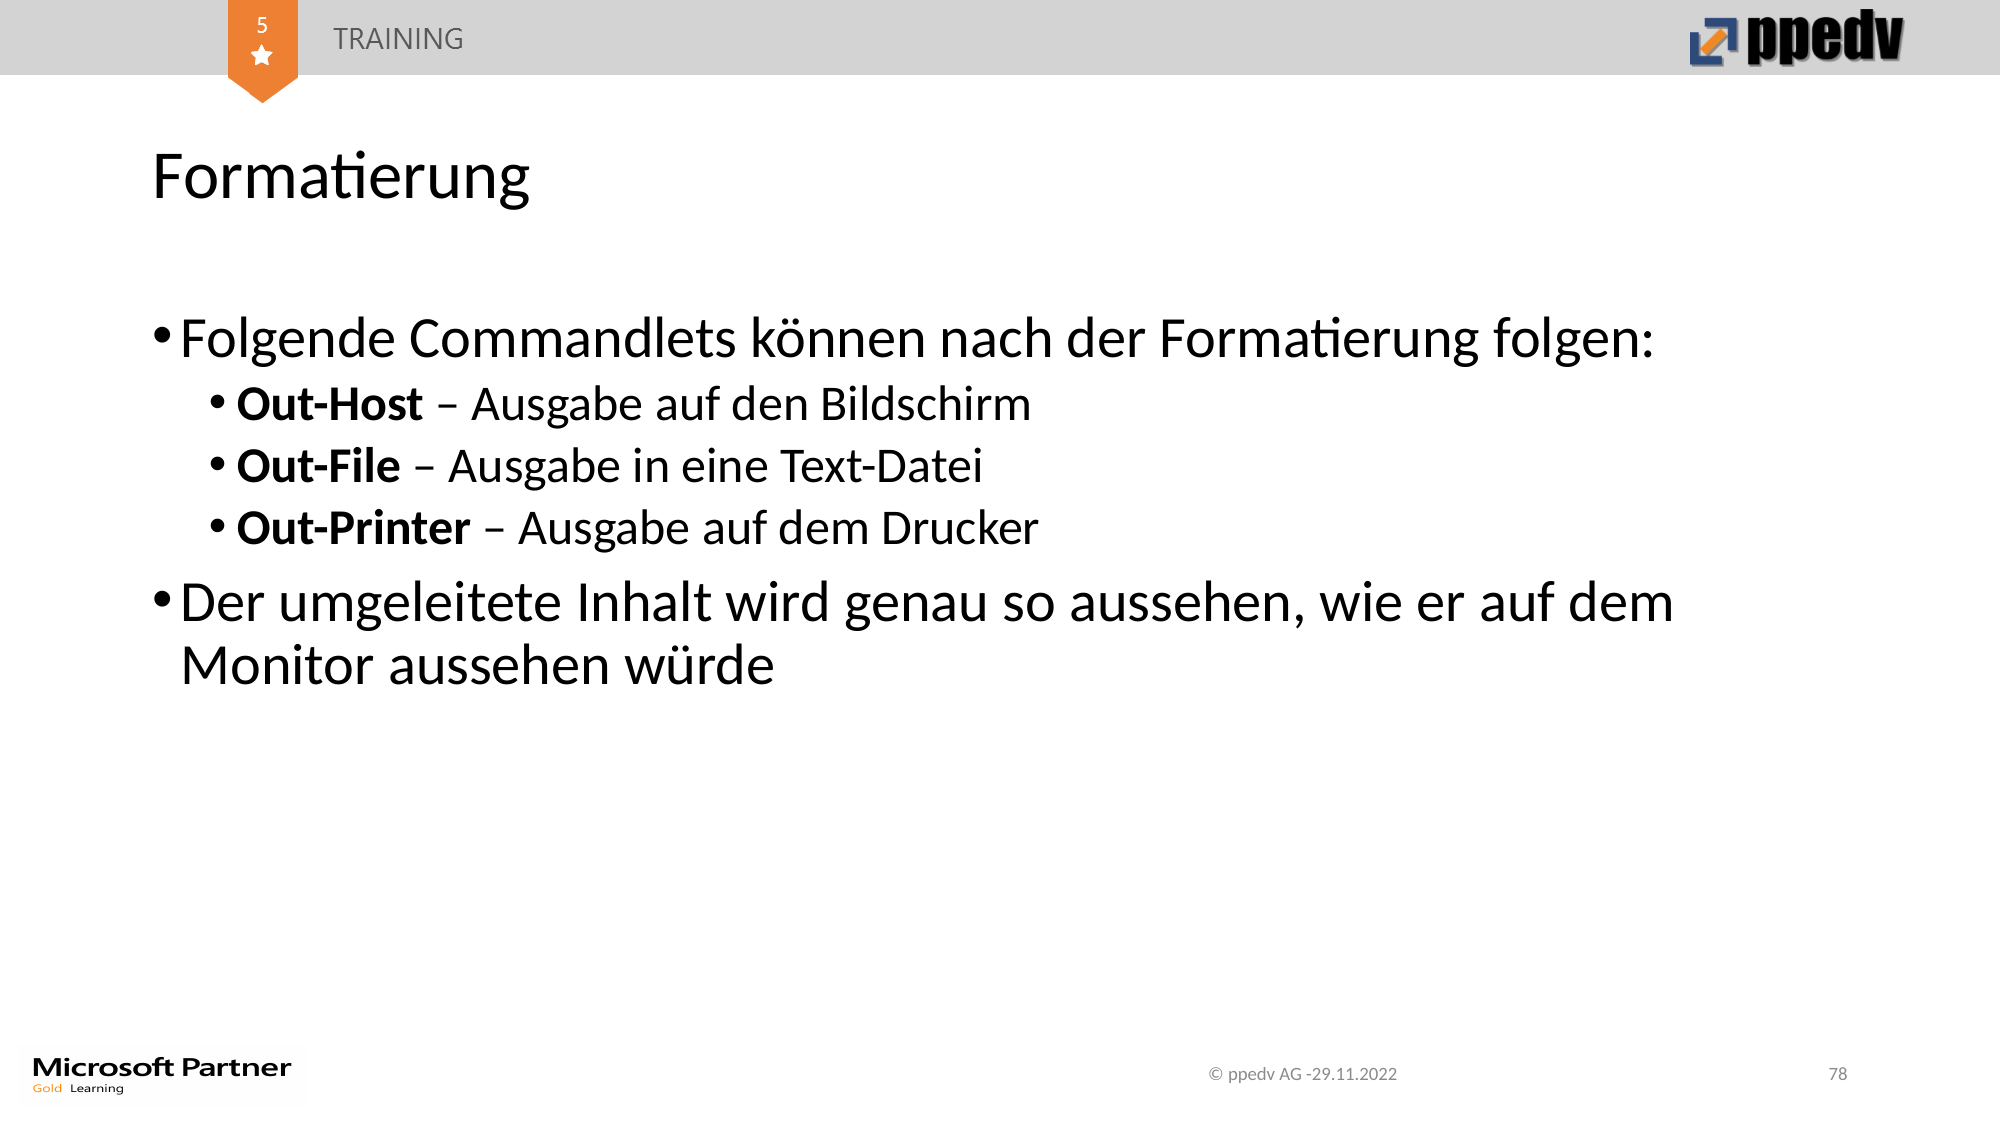

# Formatierung
Folgende Commandlets können nach der Formatierung folgen:
Out-Host – Ausgabe auf den Bildschirm
Out-File – Ausgabe in eine Text-Datei
Out-Printer – Ausgabe auf dem Drucker
Der umgeleitete Inhalt wird genau so aussehen, wie er auf dem Monitor aussehen würde
© ppedv AG -29.11.2022
78